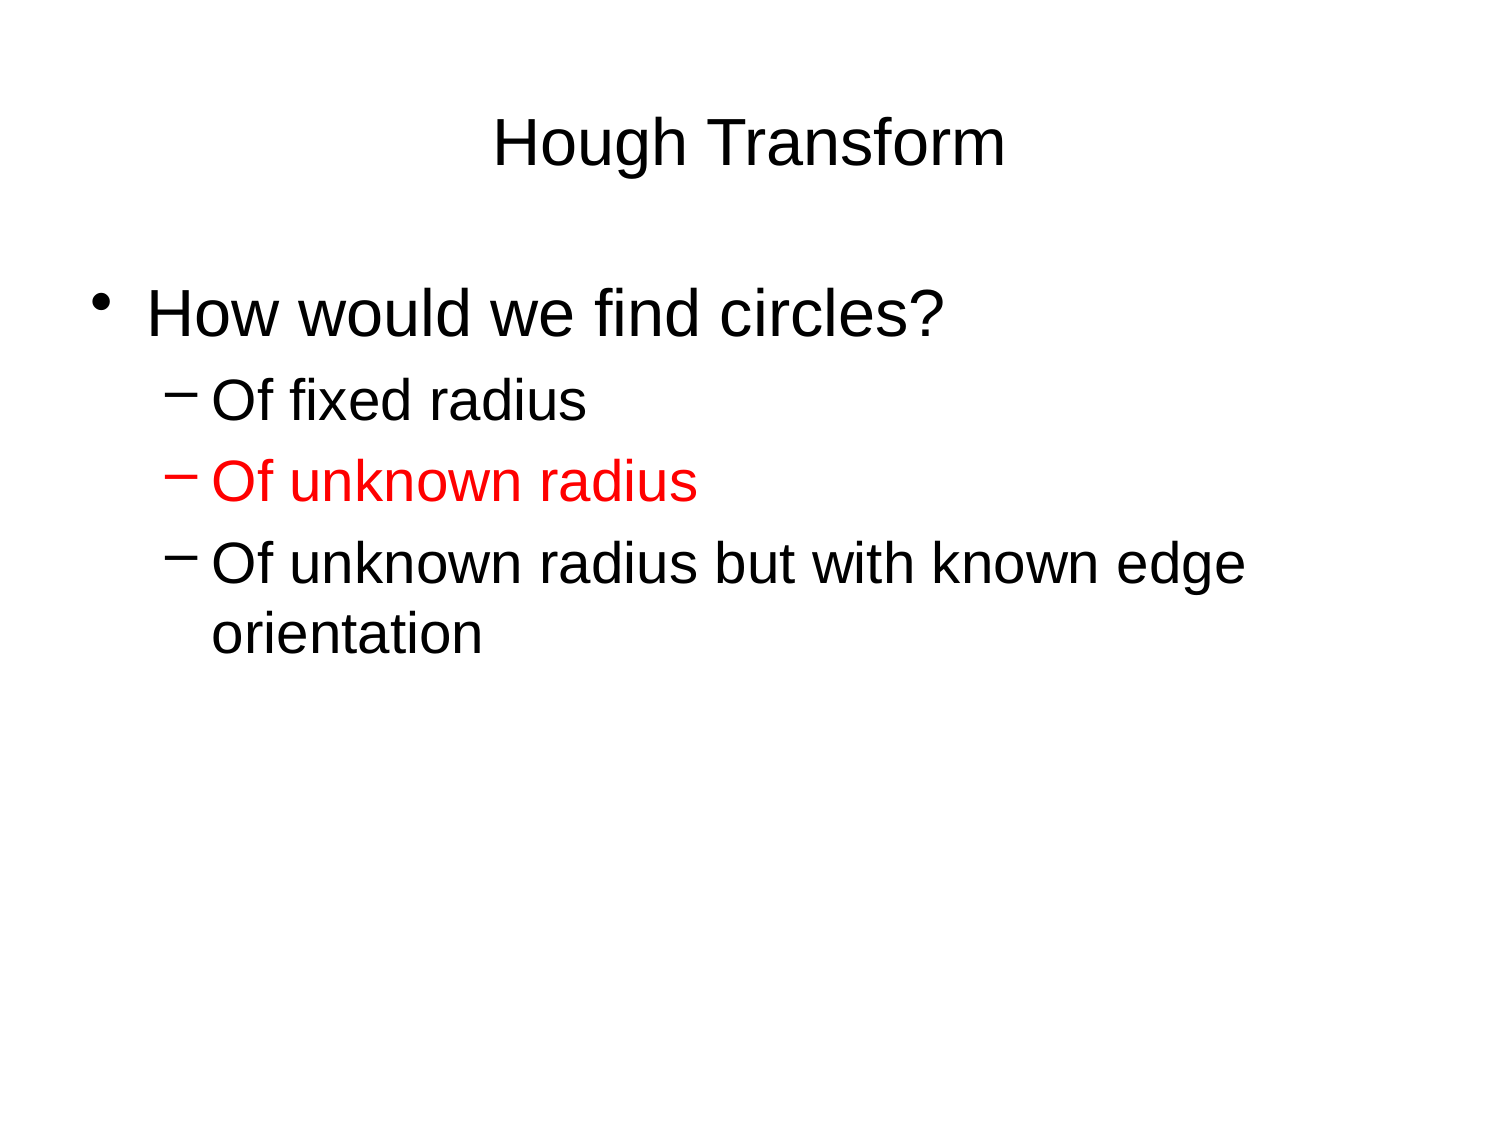

# Hough Transform
How would we find circles?
Of fixed radius
Of unknown radius
Of unknown radius but with known edge orientation